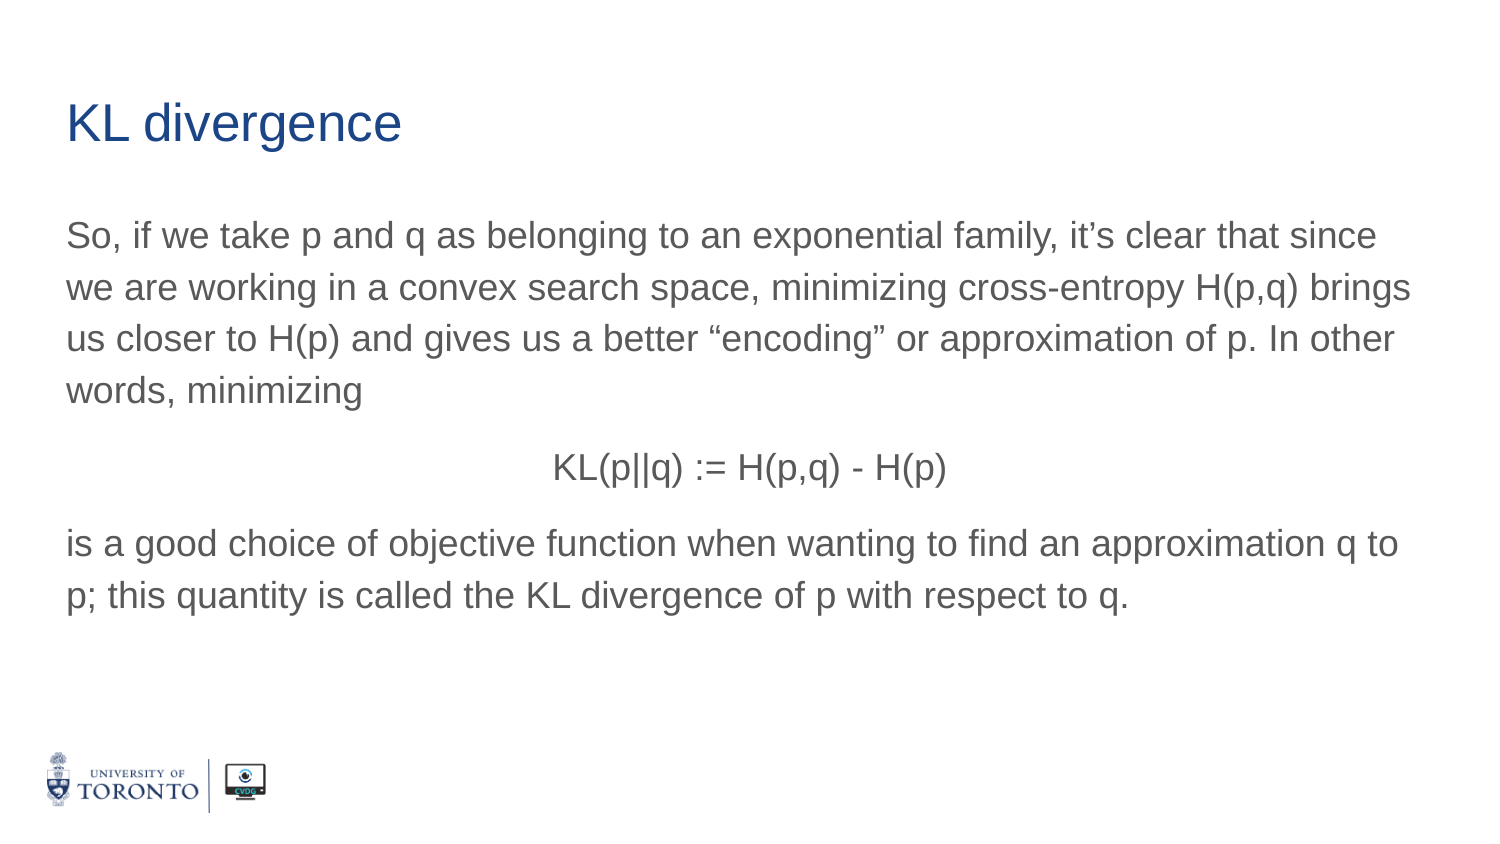

# KL divergence
So, if we take p and q as belonging to an exponential family, it’s clear that since we are working in a convex search space, minimizing cross-entropy H(p,q) brings us closer to H(p) and gives us a better “encoding” or approximation of p. In other words, minimizing
KL(p||q) := H(p,q) - H(p)
is a good choice of objective function when wanting to find an approximation q to p; this quantity is called the KL divergence of p with respect to q.